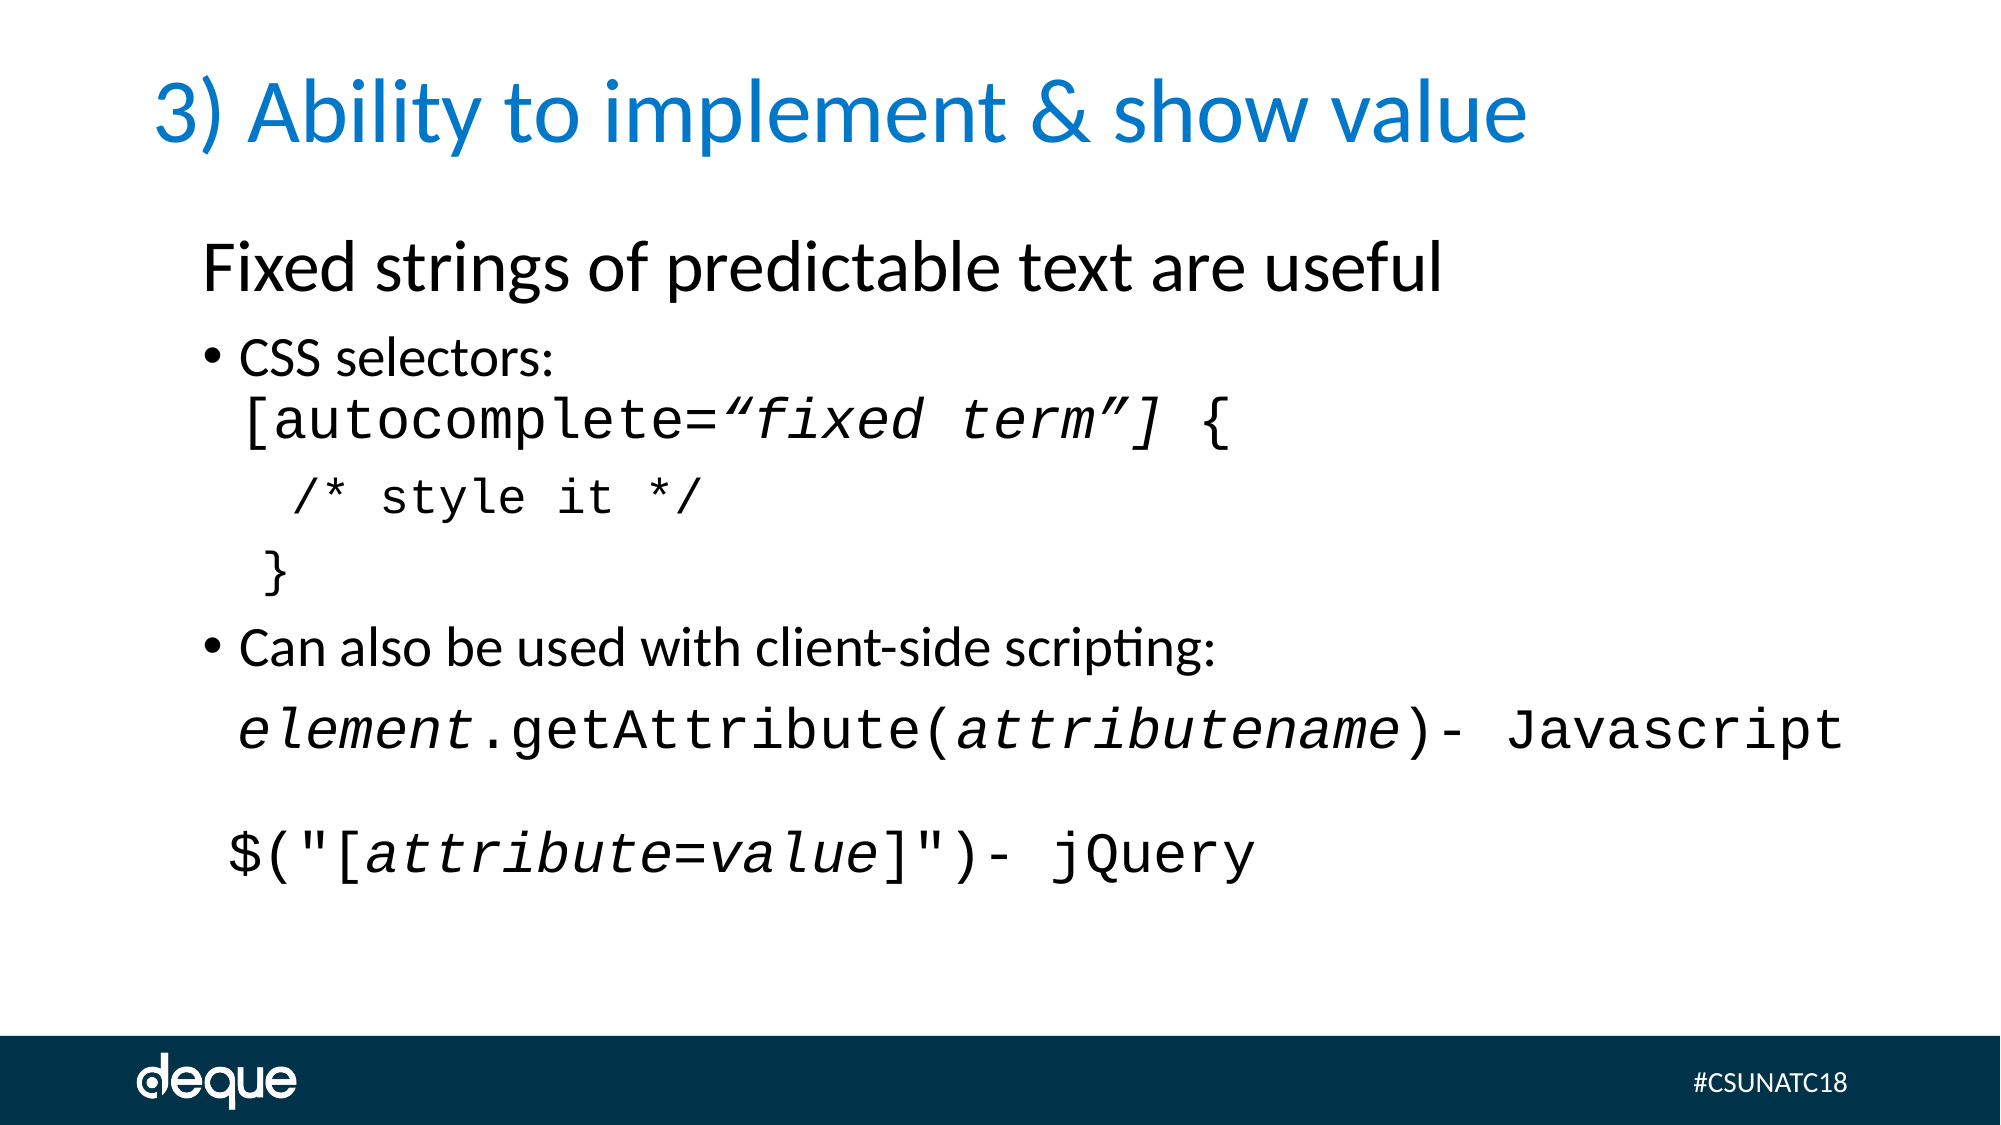

# 3) Ability to implement & show value
Fixed strings of predictable text are useful
CSS selectors:
[autocomplete=“fixed term”] {
   /* style it */
  }
Can also be used with client-side scripting:
 element.getAttribute(attributename)- Javascript
  $("[attribute=value]")- jQuery